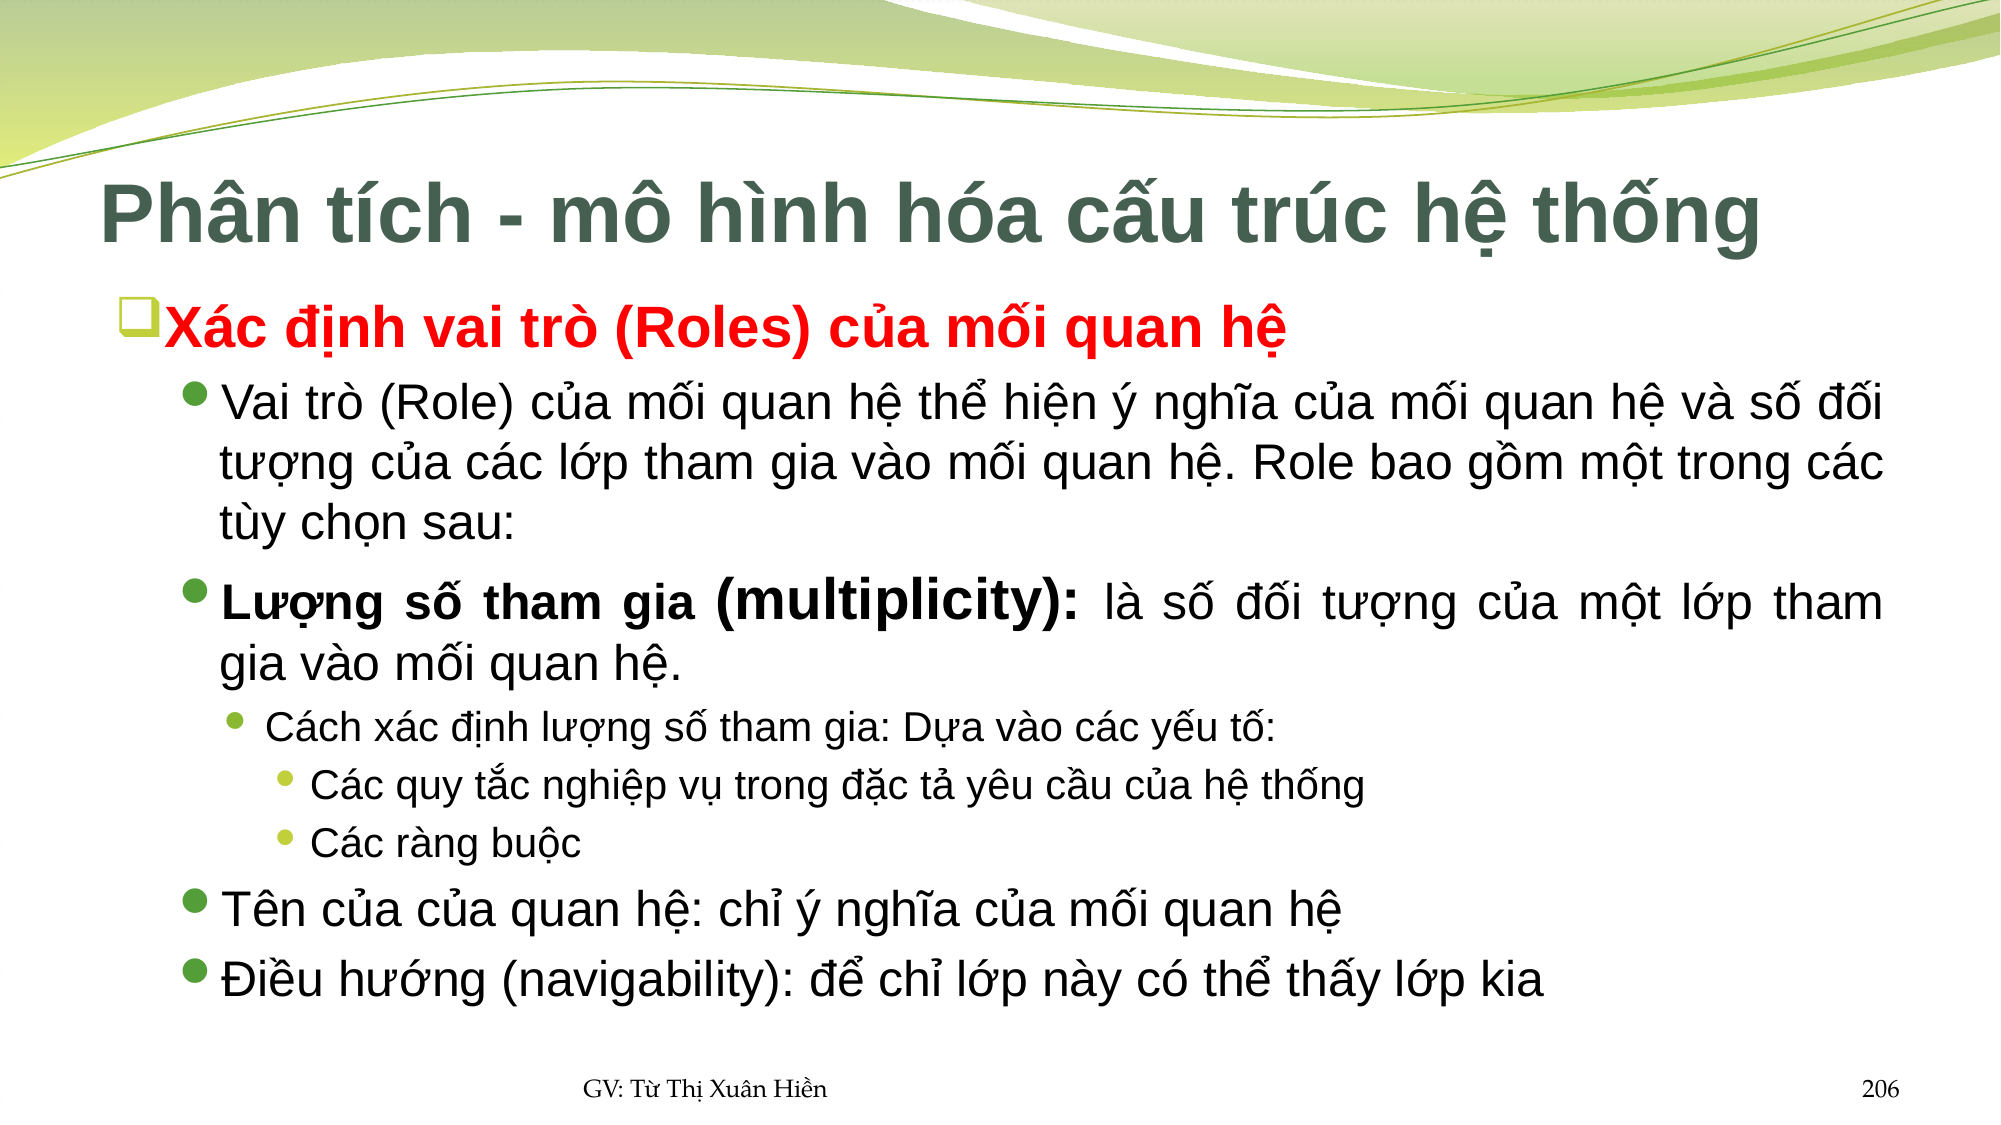

# Phân tích - mô hình hóa cấu trúc hệ thống
Xác định vai trò (Roles) của mối quan hệ
Vai trò (Role) của mối quan hệ thể hiện ý nghĩa của mối quan hệ và số đối tượng của các lớp tham gia vào mối quan hệ. Role bao gồm một trong các tùy chọn sau:
Lượng số tham gia (multiplicity): là số đối tượng của một lớp tham gia vào mối quan hệ.
Cách xác định lượng số tham gia: Dựa vào các yếu tố:
Các quy tắc nghiệp vụ trong đặc tả yêu cầu của hệ thống
Các ràng buộc
Tên của của quan hệ: chỉ ý nghĩa của mối quan hệ
Điều hướng (navigability): để chỉ lớp này có thể thấy lớp kia

GV: Từ Thị Xuân Hiền
206